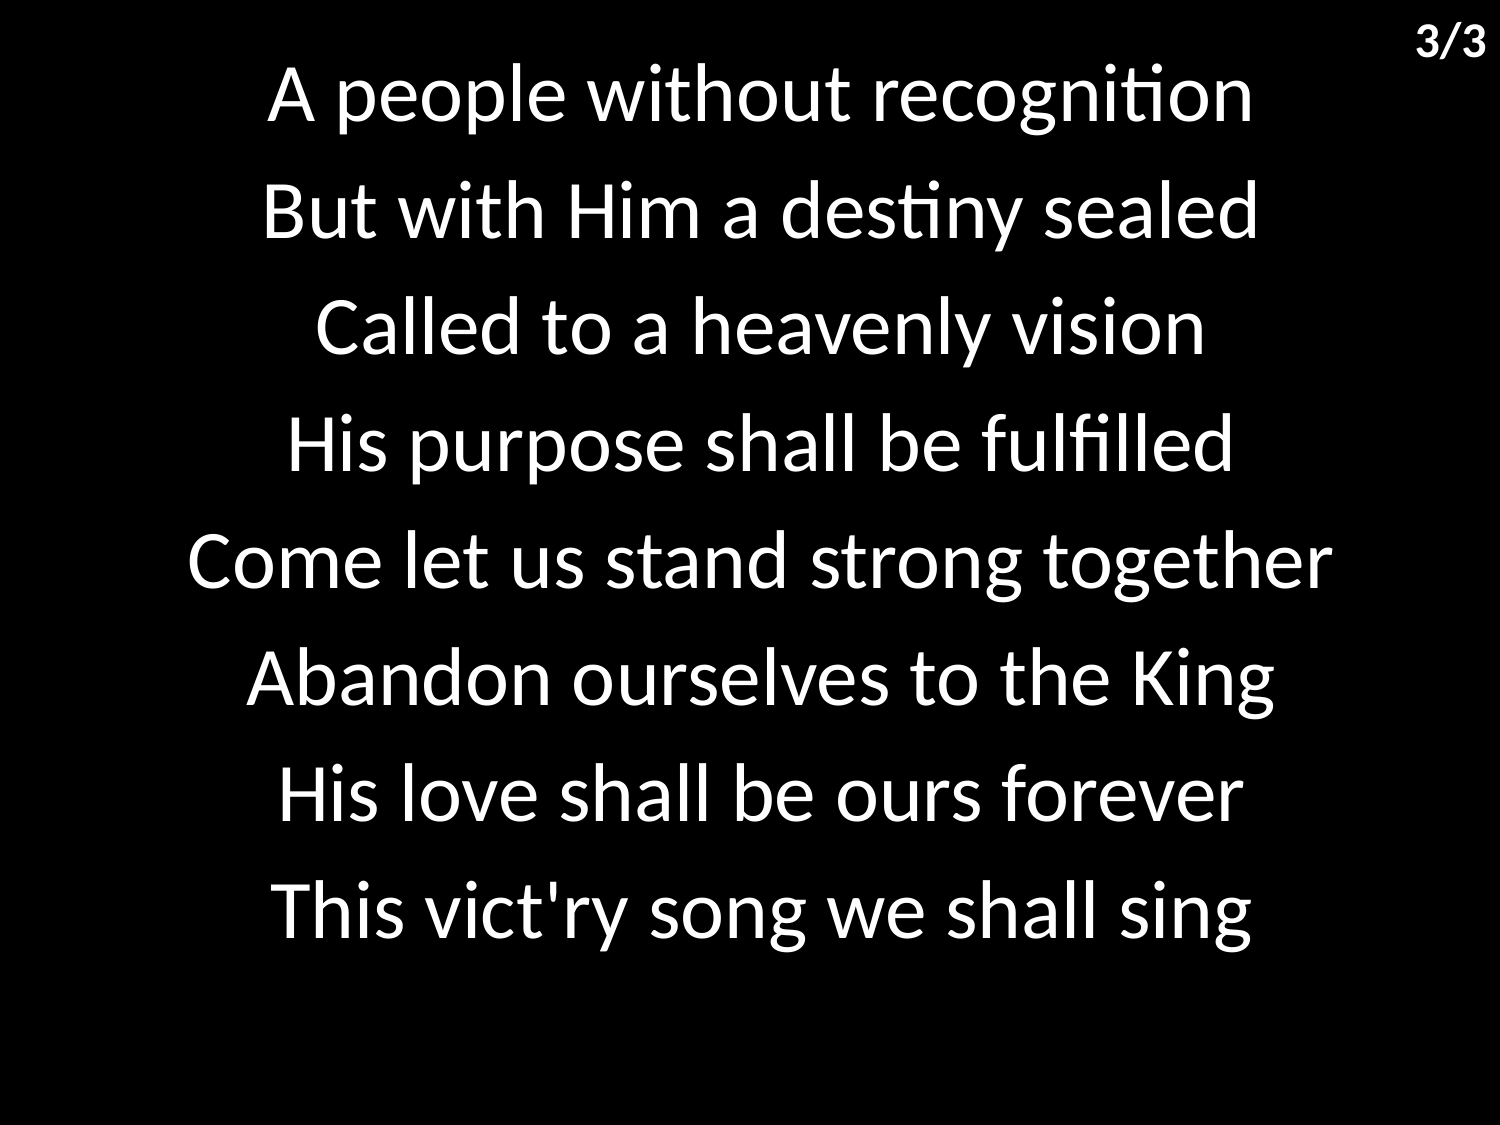

3/3
A people without recognition
But with Him a destiny sealed
Called to a heavenly vision
His purpose shall be fulfilled
Come let us stand strong together
Abandon ourselves to the King
His love shall be ours forever
This vict'ry song we shall sing